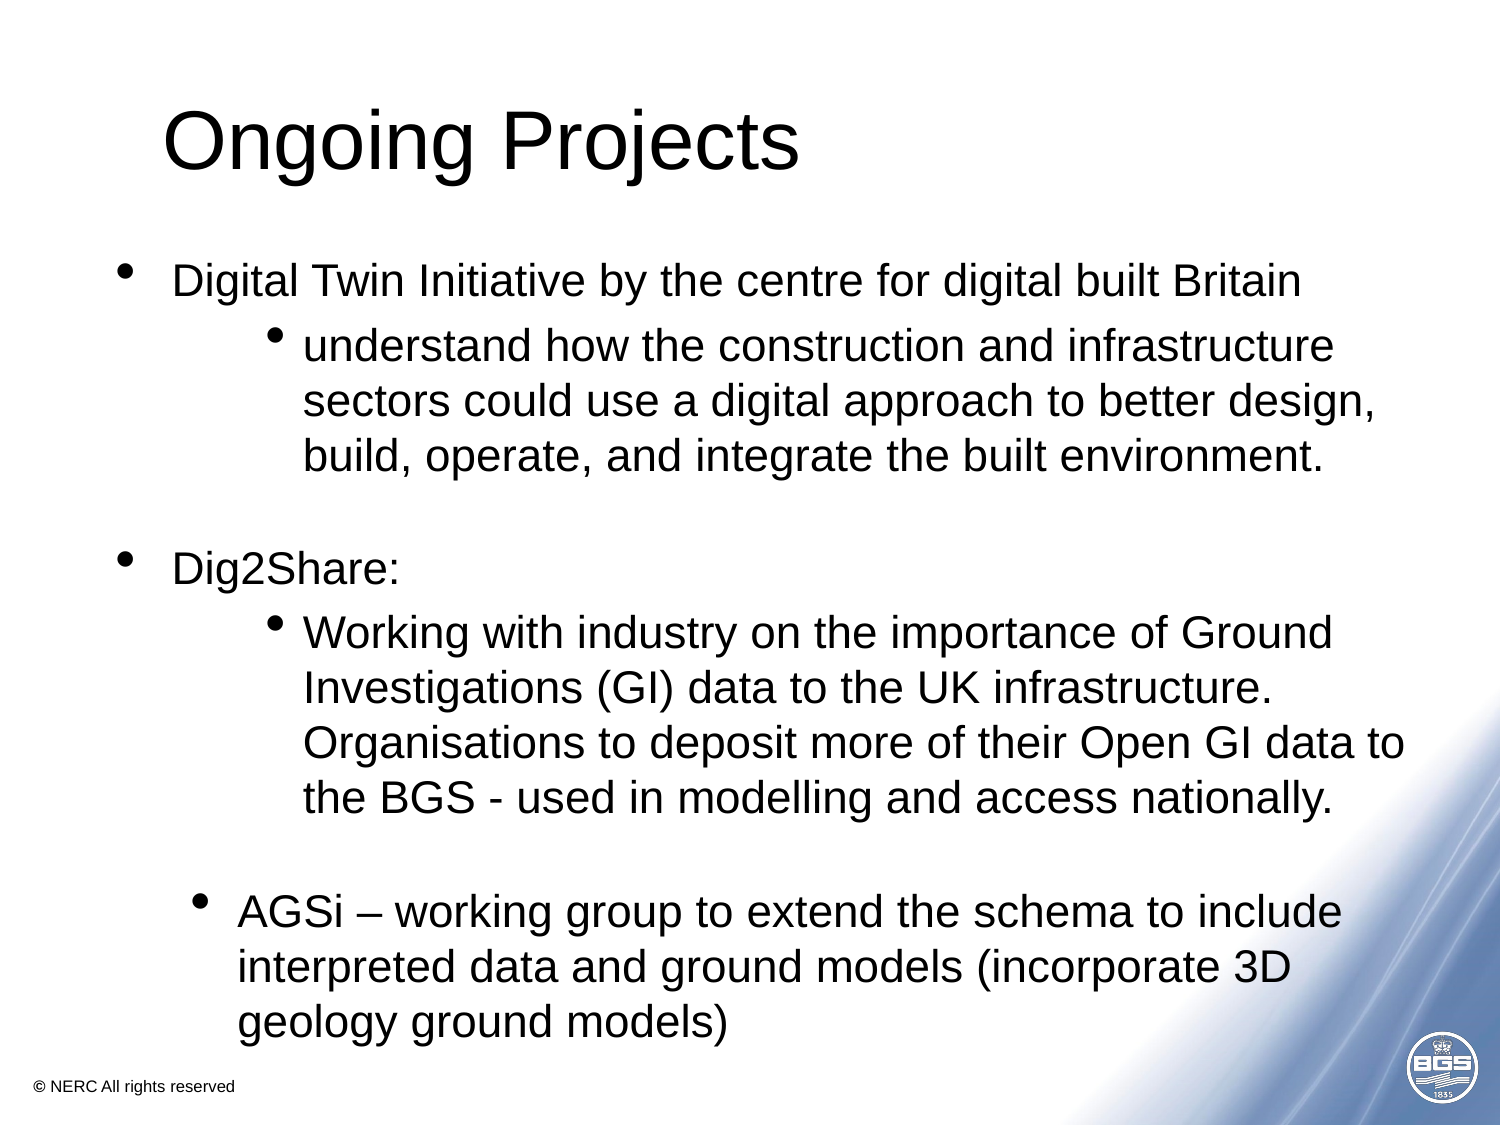

# Ongoing Projects
Digital Twin Initiative by the centre for digital built Britain
understand how the construction and infrastructure sectors could use a digital approach to better design, build, operate, and integrate the built environment.

Dig2Share:
Working with industry on the importance of Ground Investigations (GI) data to the UK infrastructure. Organisations to deposit more of their Open GI data to the BGS - used in modelling and access nationally.

AGSi – working group to extend the schema to include interpreted data and ground models (incorporate 3D geology ground models)